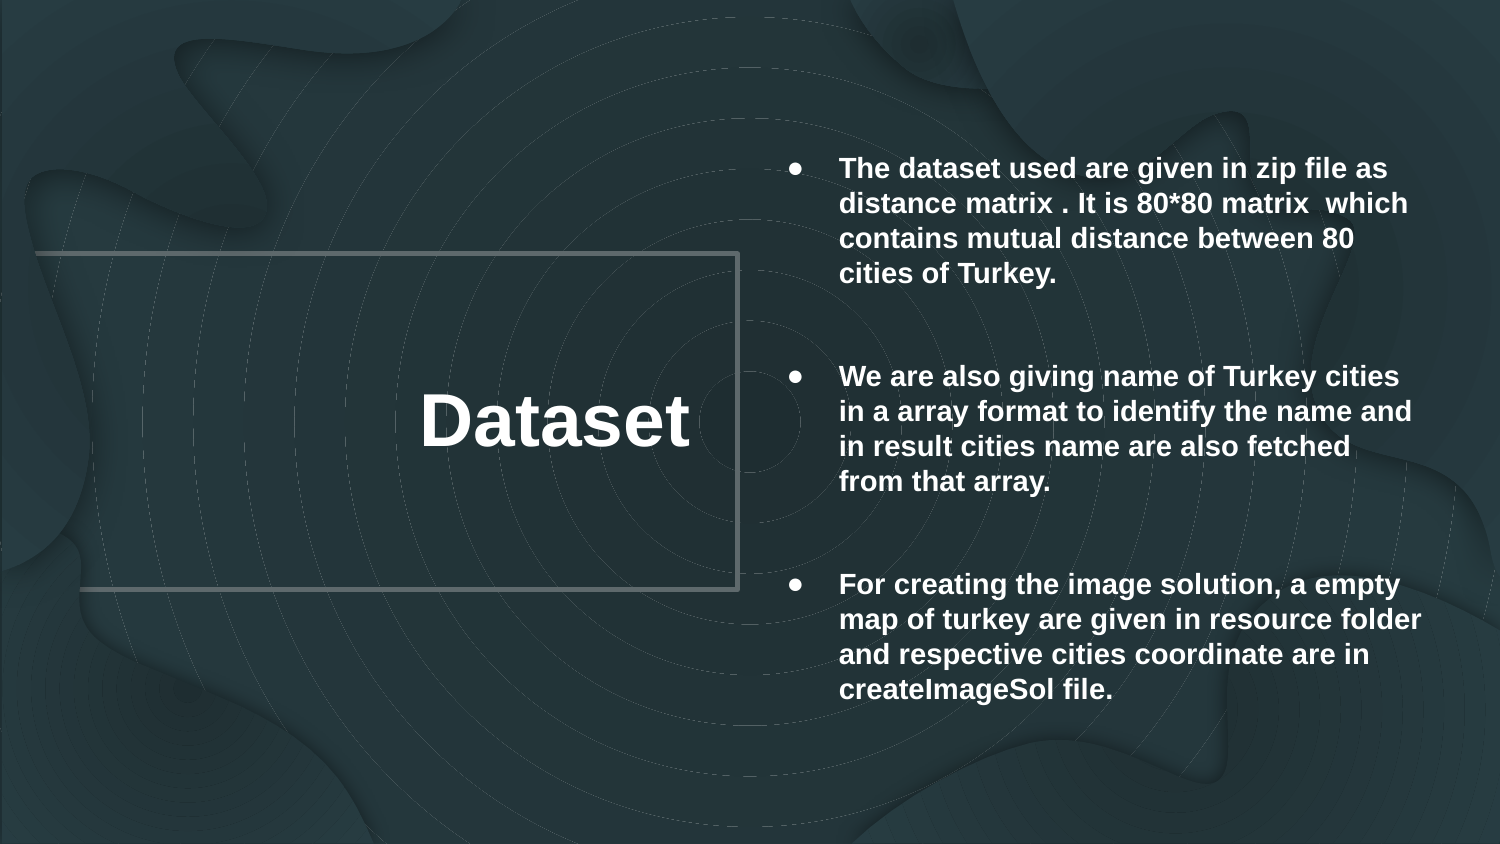

The dataset used are given in zip file as distance matrix . It is 80*80 matrix  which contains mutual distance between 80 cities of Turkey.

We are also giving name of Turkey cities in a array format to identify the name and in result cities name are also fetched from that array.

For creating the image solution, a empty map of turkey are given in resource folder and respective cities coordinate are in createImageSol file.
# Dataset